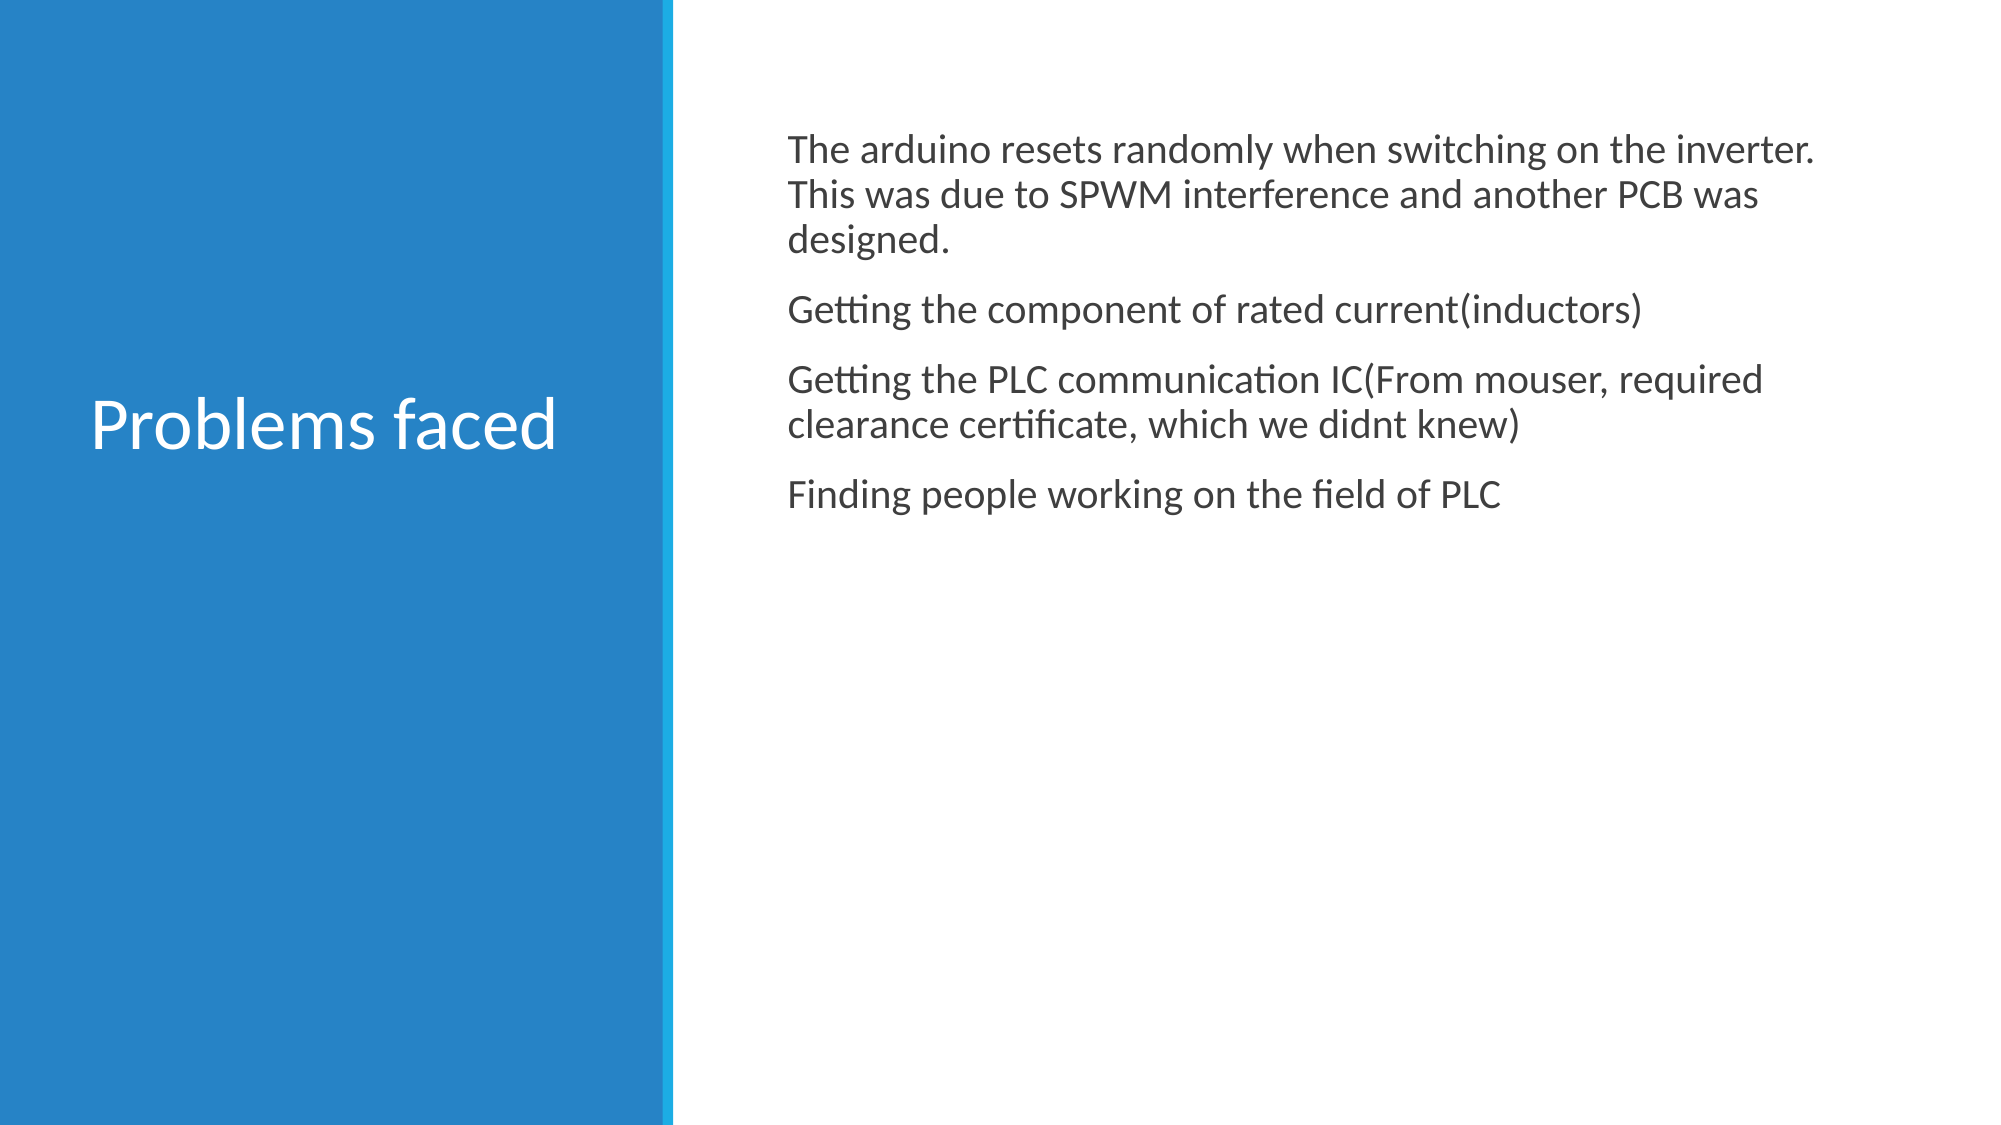

# Problems faced
The arduino resets randomly when switching on the inverter. This was due to SPWM interference and another PCB was designed.
Getting the component of rated current(inductors)
Getting the PLC communication IC(From mouser, required clearance certificate, which we didnt knew)
Finding people working on the field of PLC